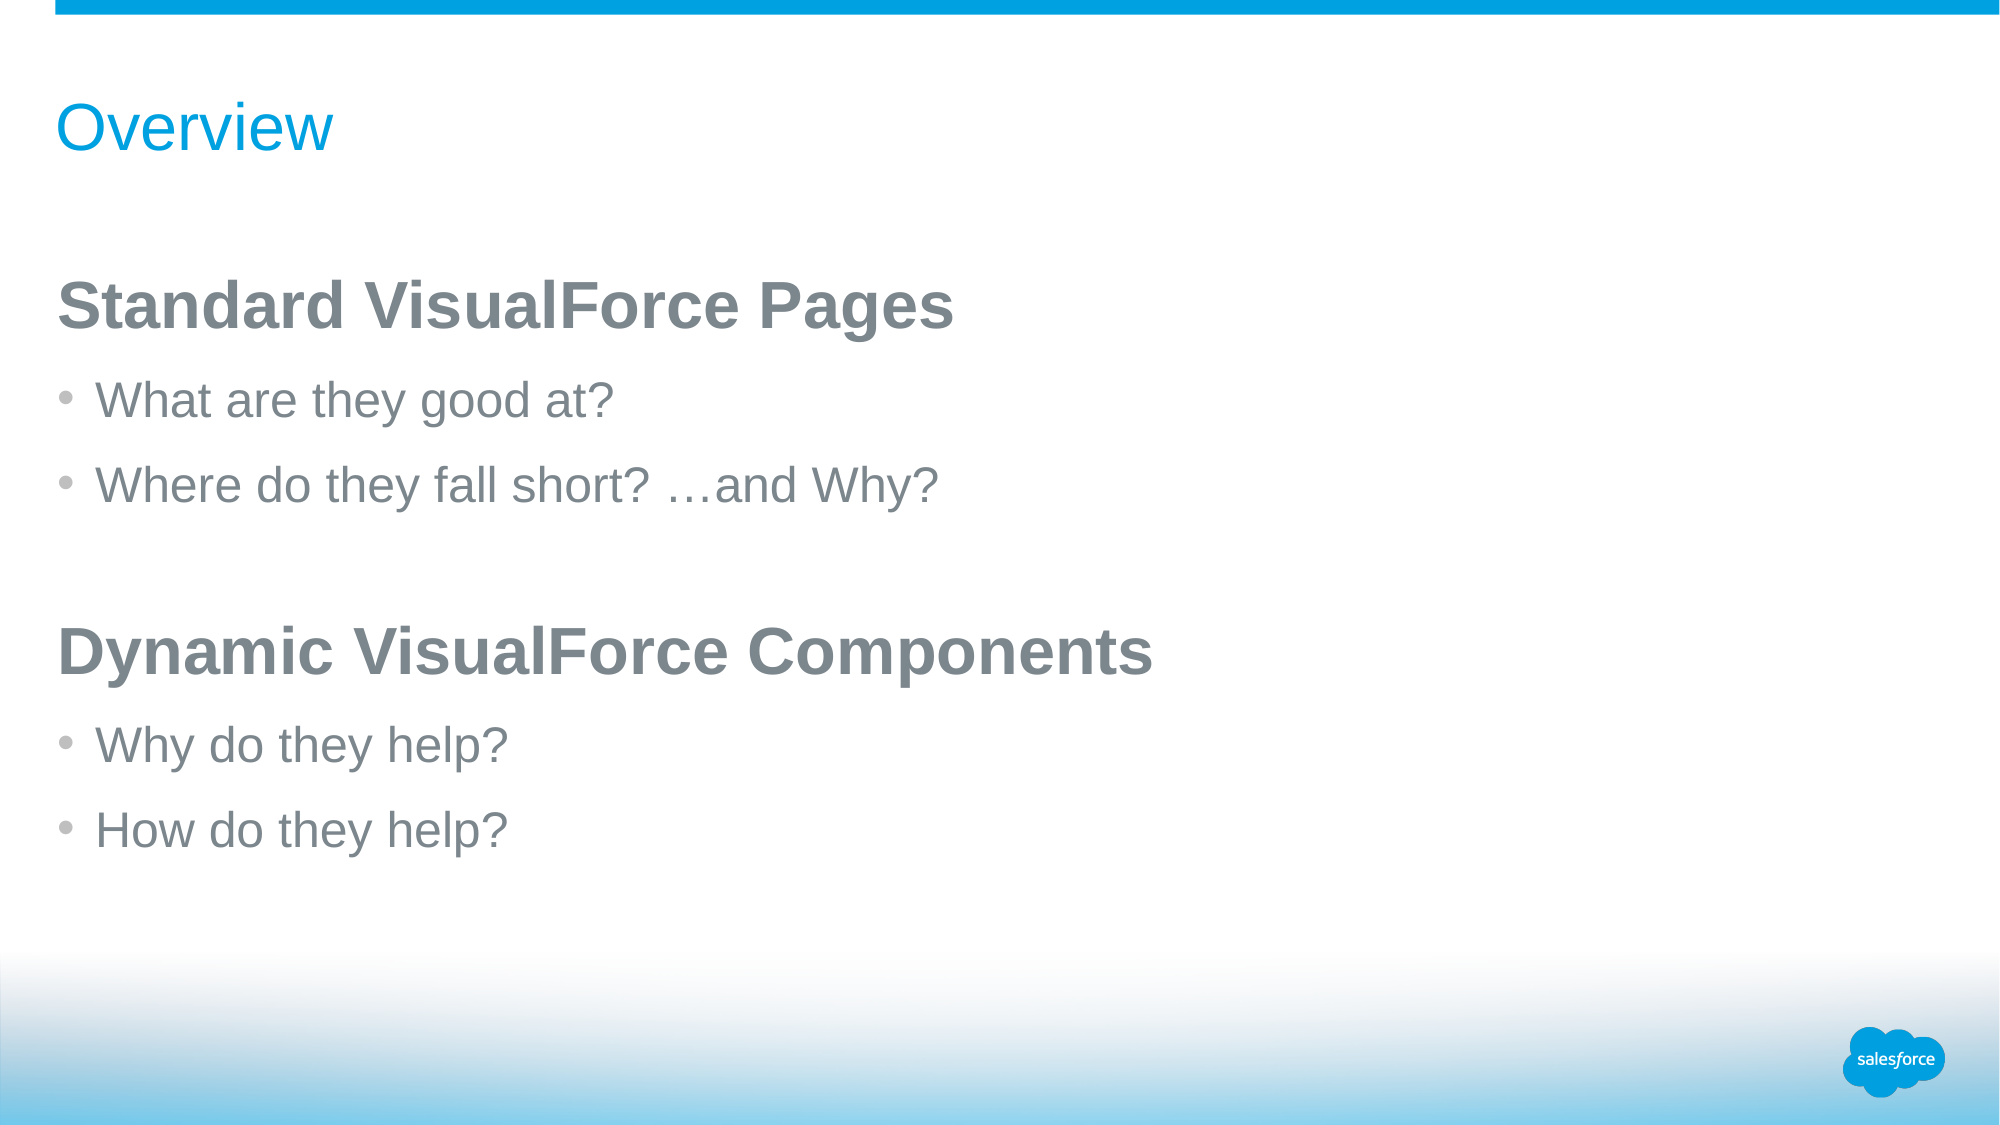

# Overview
Standard VisualForce Pages
What are they good at?
Where do they fall short? …and Why?

Dynamic VisualForce Components
Why do they help?
How do they help?